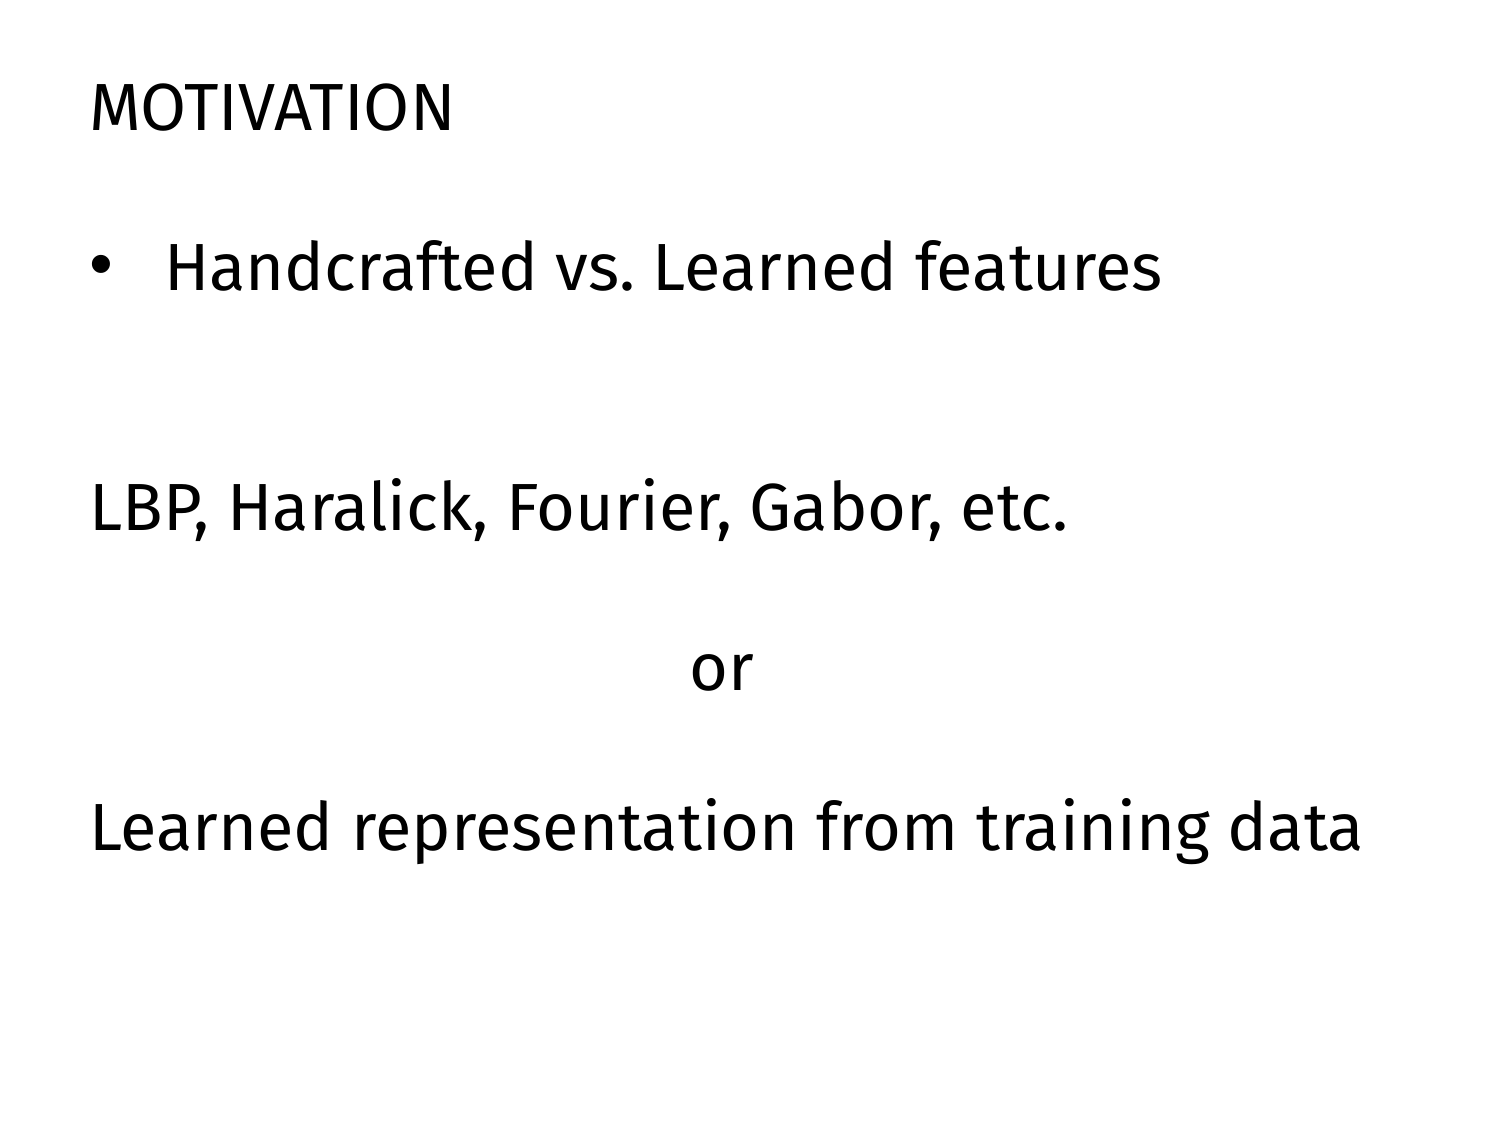

MOTIVATION

Handcrafted vs. Learned features

LBP, Haralick, Fourier, Gabor, etc.

				or

Learned representation from training data